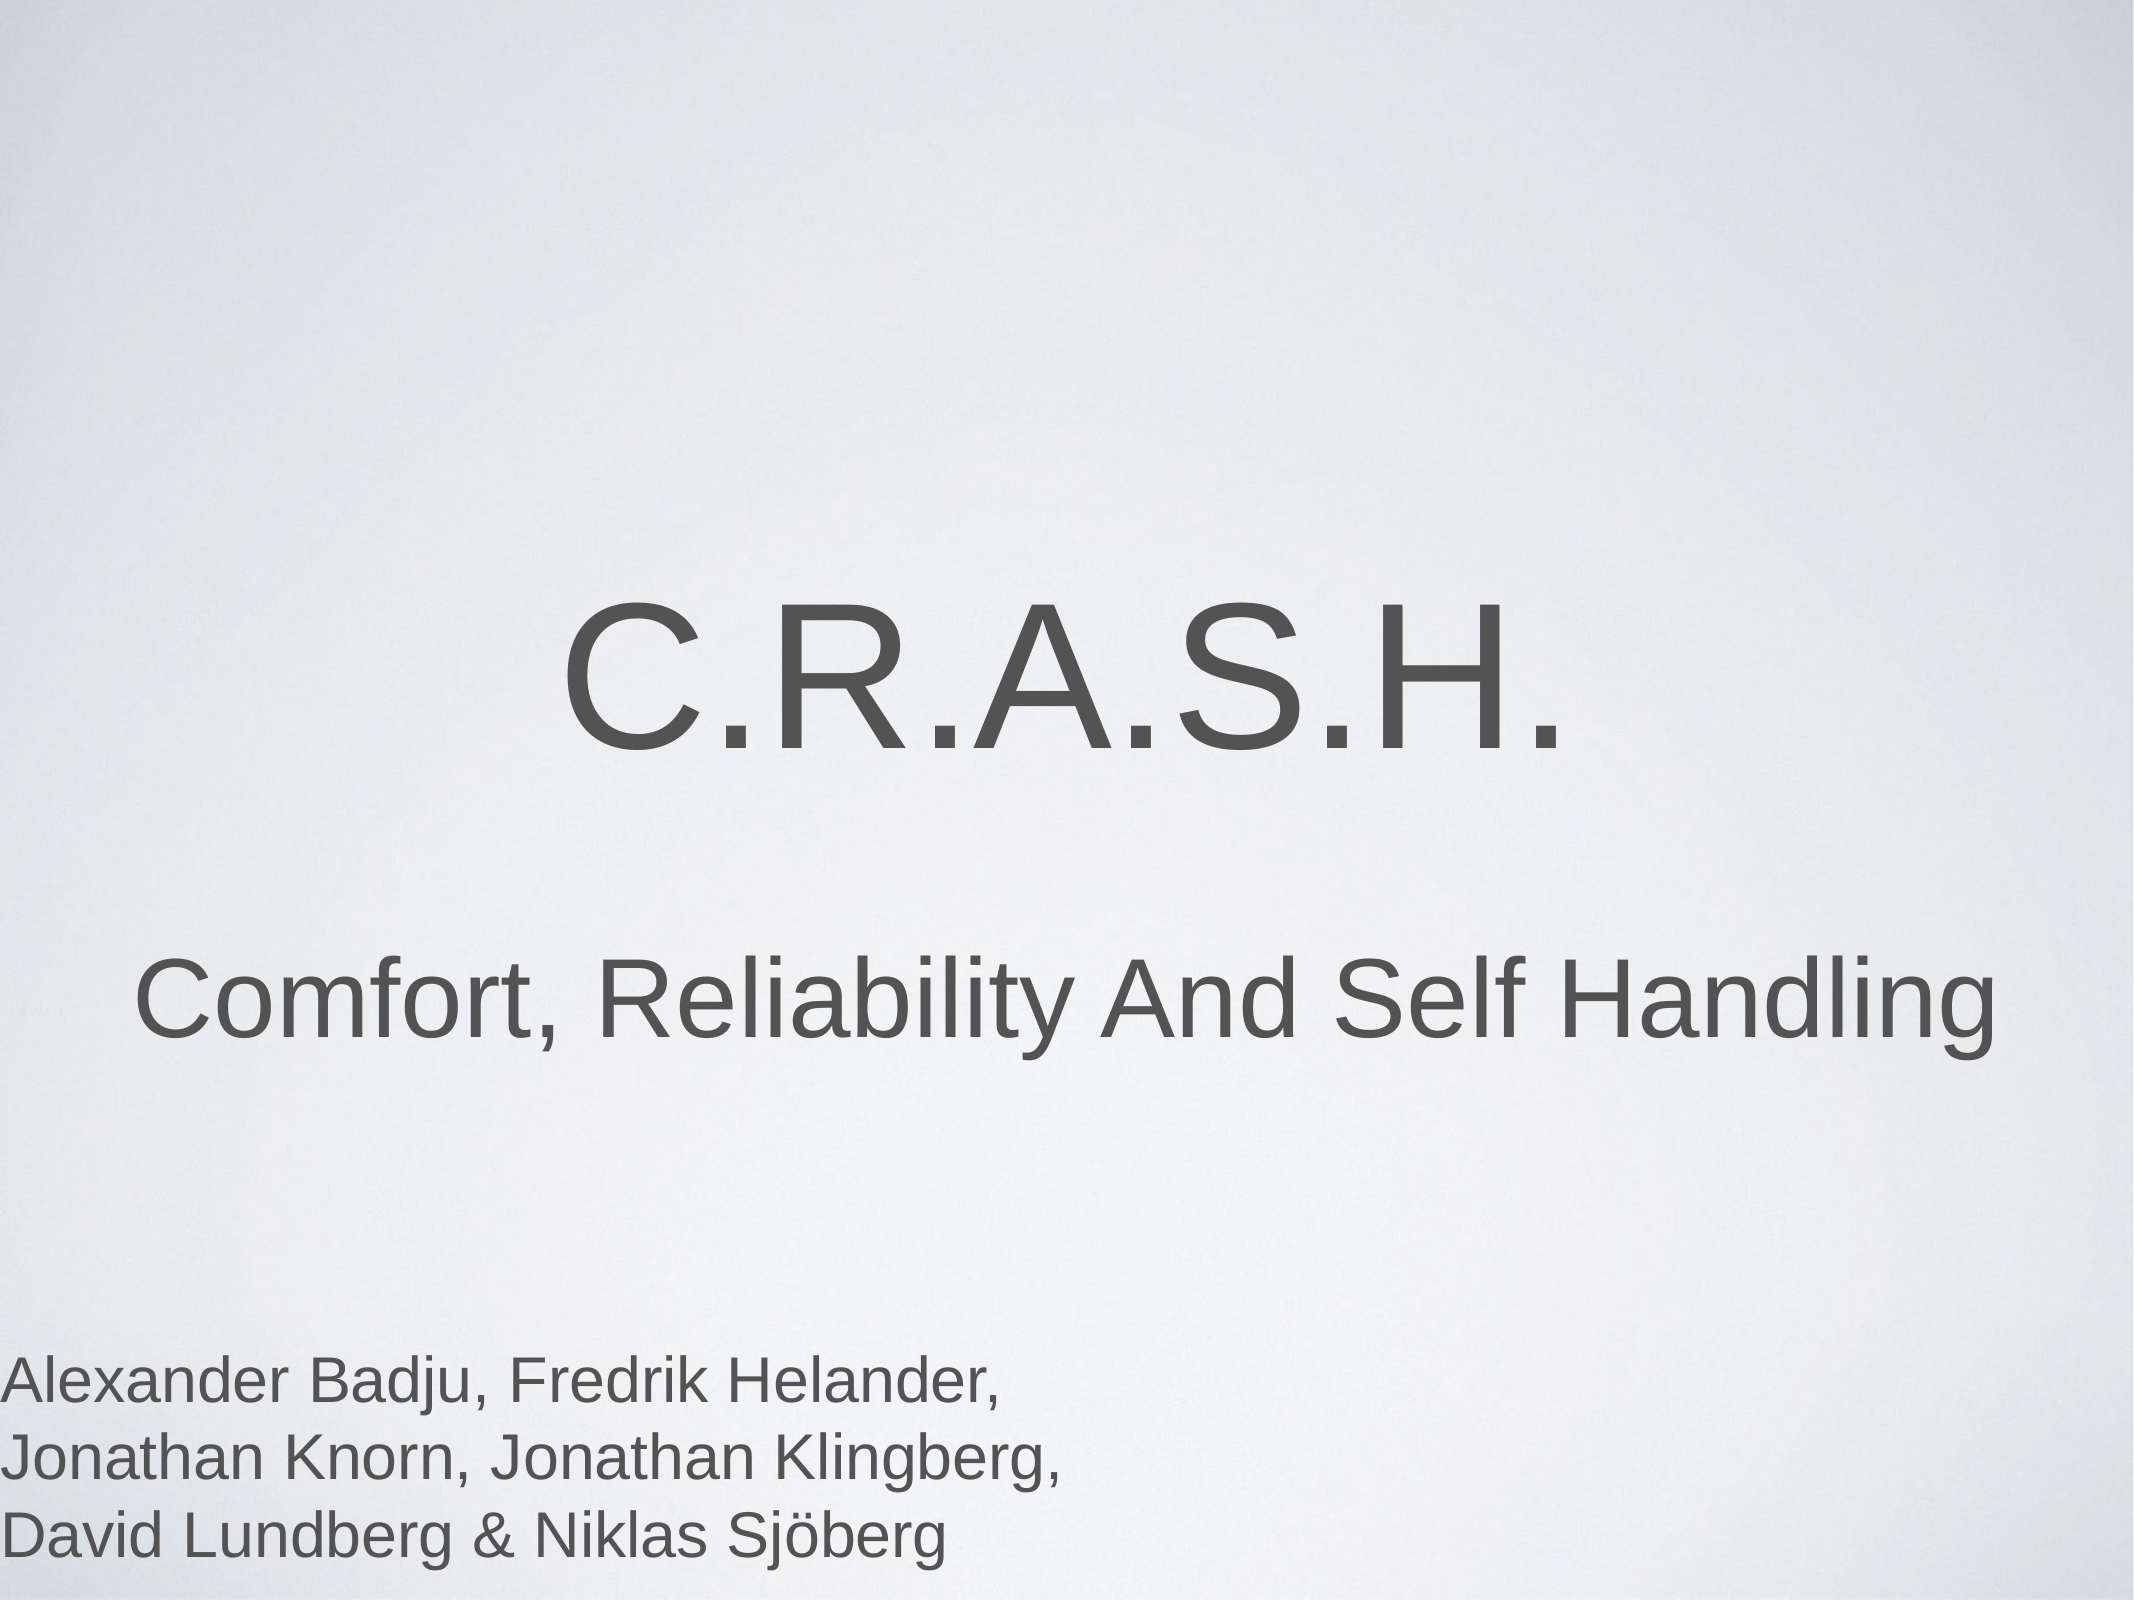

C.R.A.S.H.

Comfort, Reliability And Self Handling
Alexander Badju, Fredrik Helander,
Jonathan Knorn, Jonathan Klingberg,
David Lundberg & Niklas Sjöberg